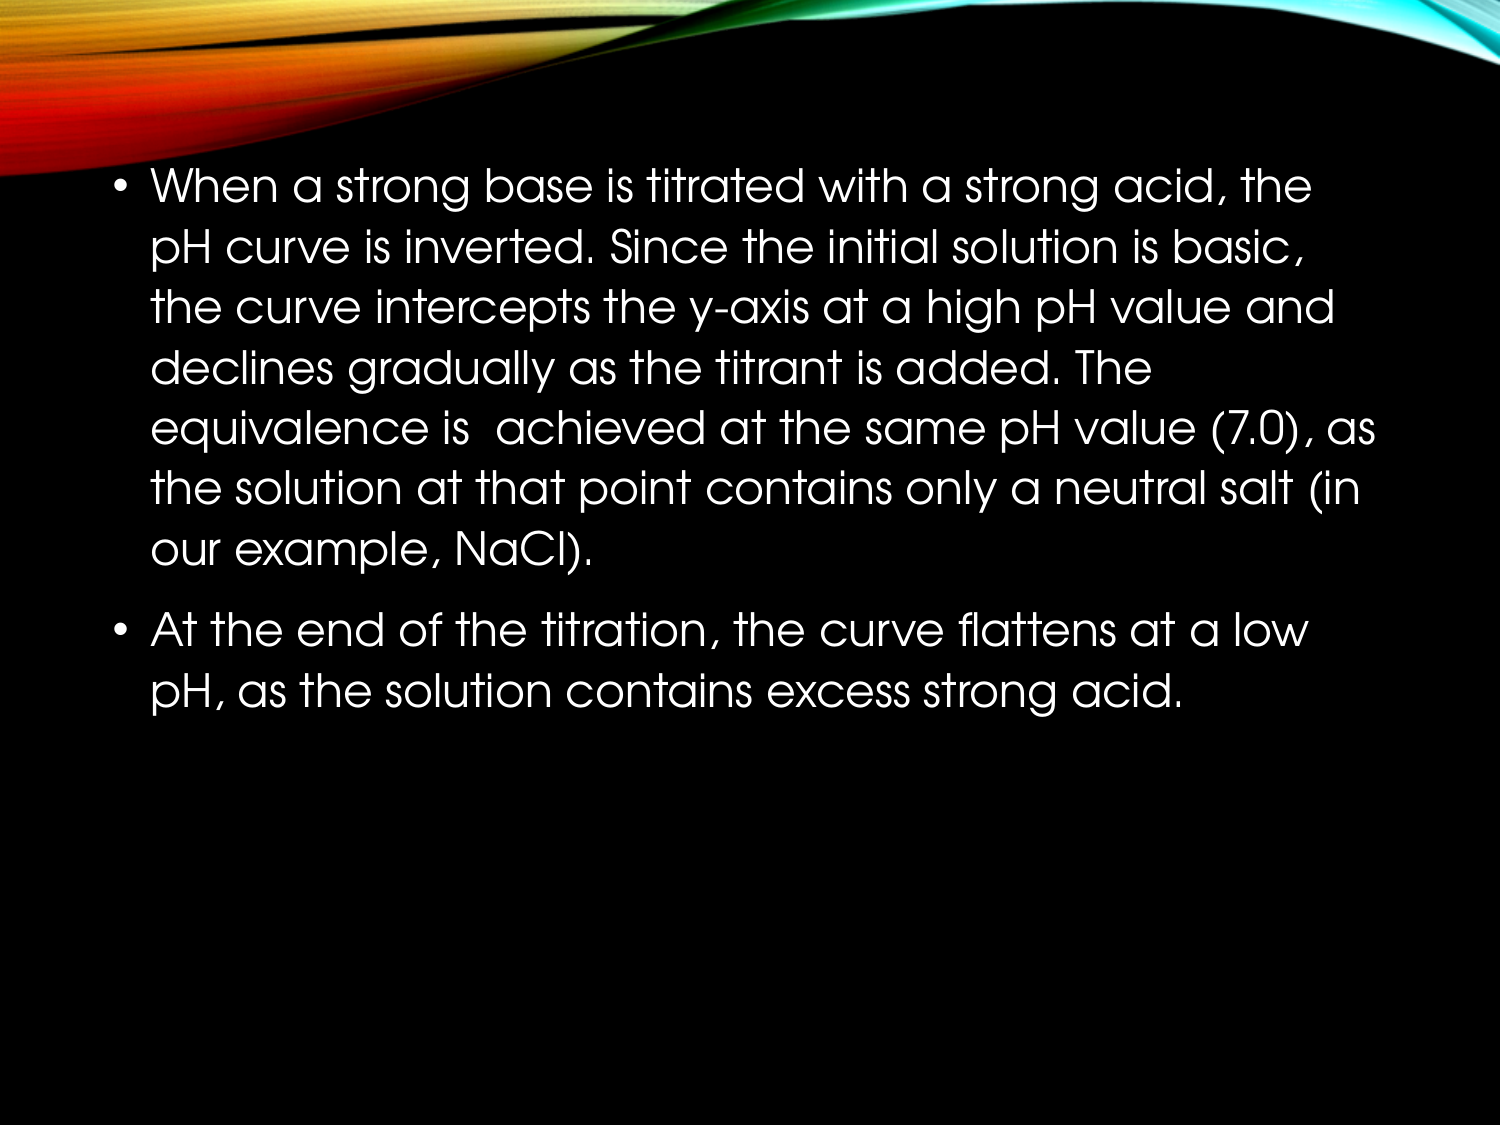

When a strong base is titrated with a strong acid, the pH curve is inverted. Since the initial solution is basic, the curve intercepts the y-axis at a high pH value and declines gradually as the titrant is added. The equivalence is  achieved at the same pH value (7.0), as the solution at that point contains only a neutral salt (in our example, NaCl).
At the end of the titration, the curve flattens at a low pH, as the solution contains excess strong acid.